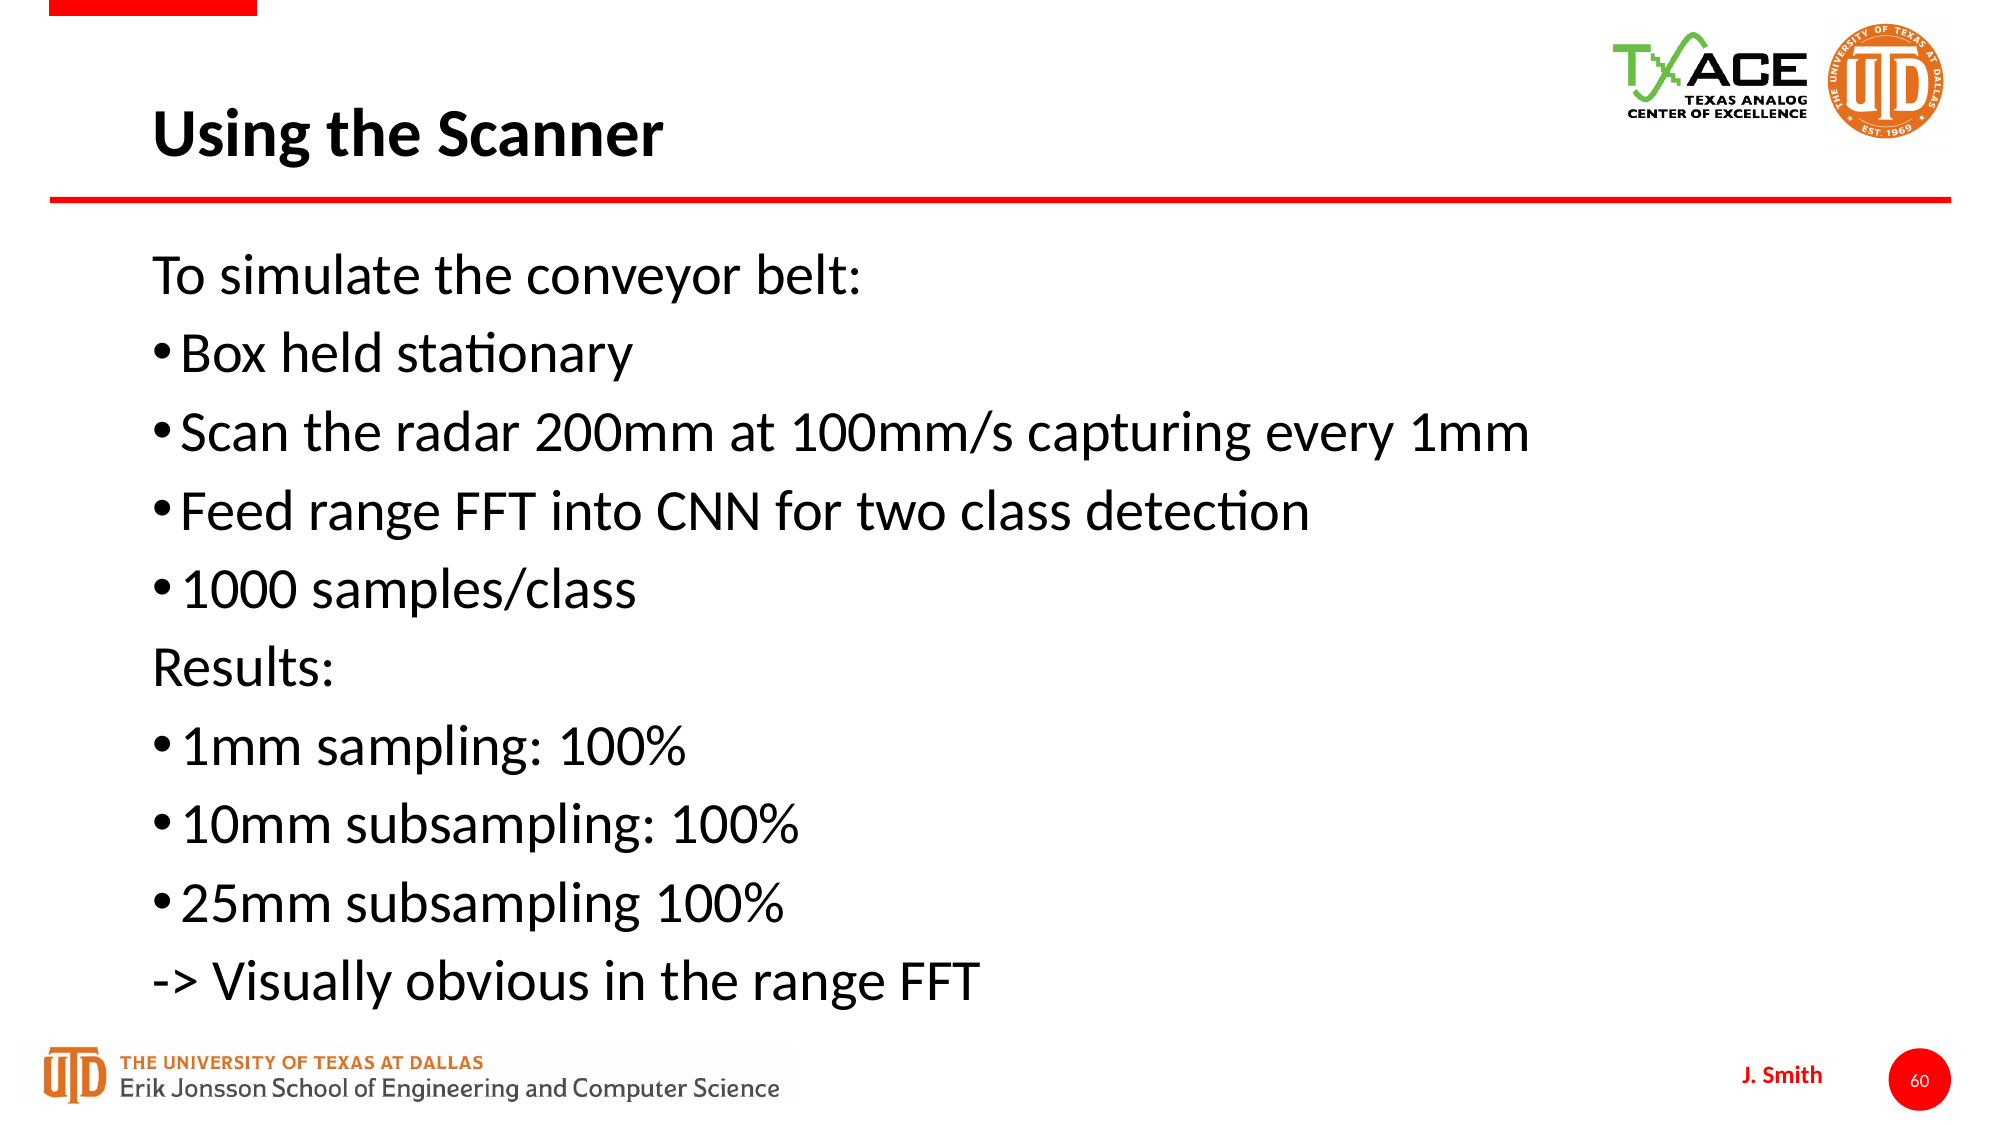

# Using the Scanner
To simulate the conveyor belt:
Box held stationary
Scan the radar 200mm at 100mm/s capturing every 1mm
Feed range FFT into CNN for two class detection
1000 samples/class
Results:
1mm sampling: 100%
10mm subsampling: 100%
25mm subsampling 100%
-> Visually obvious in the range FFT